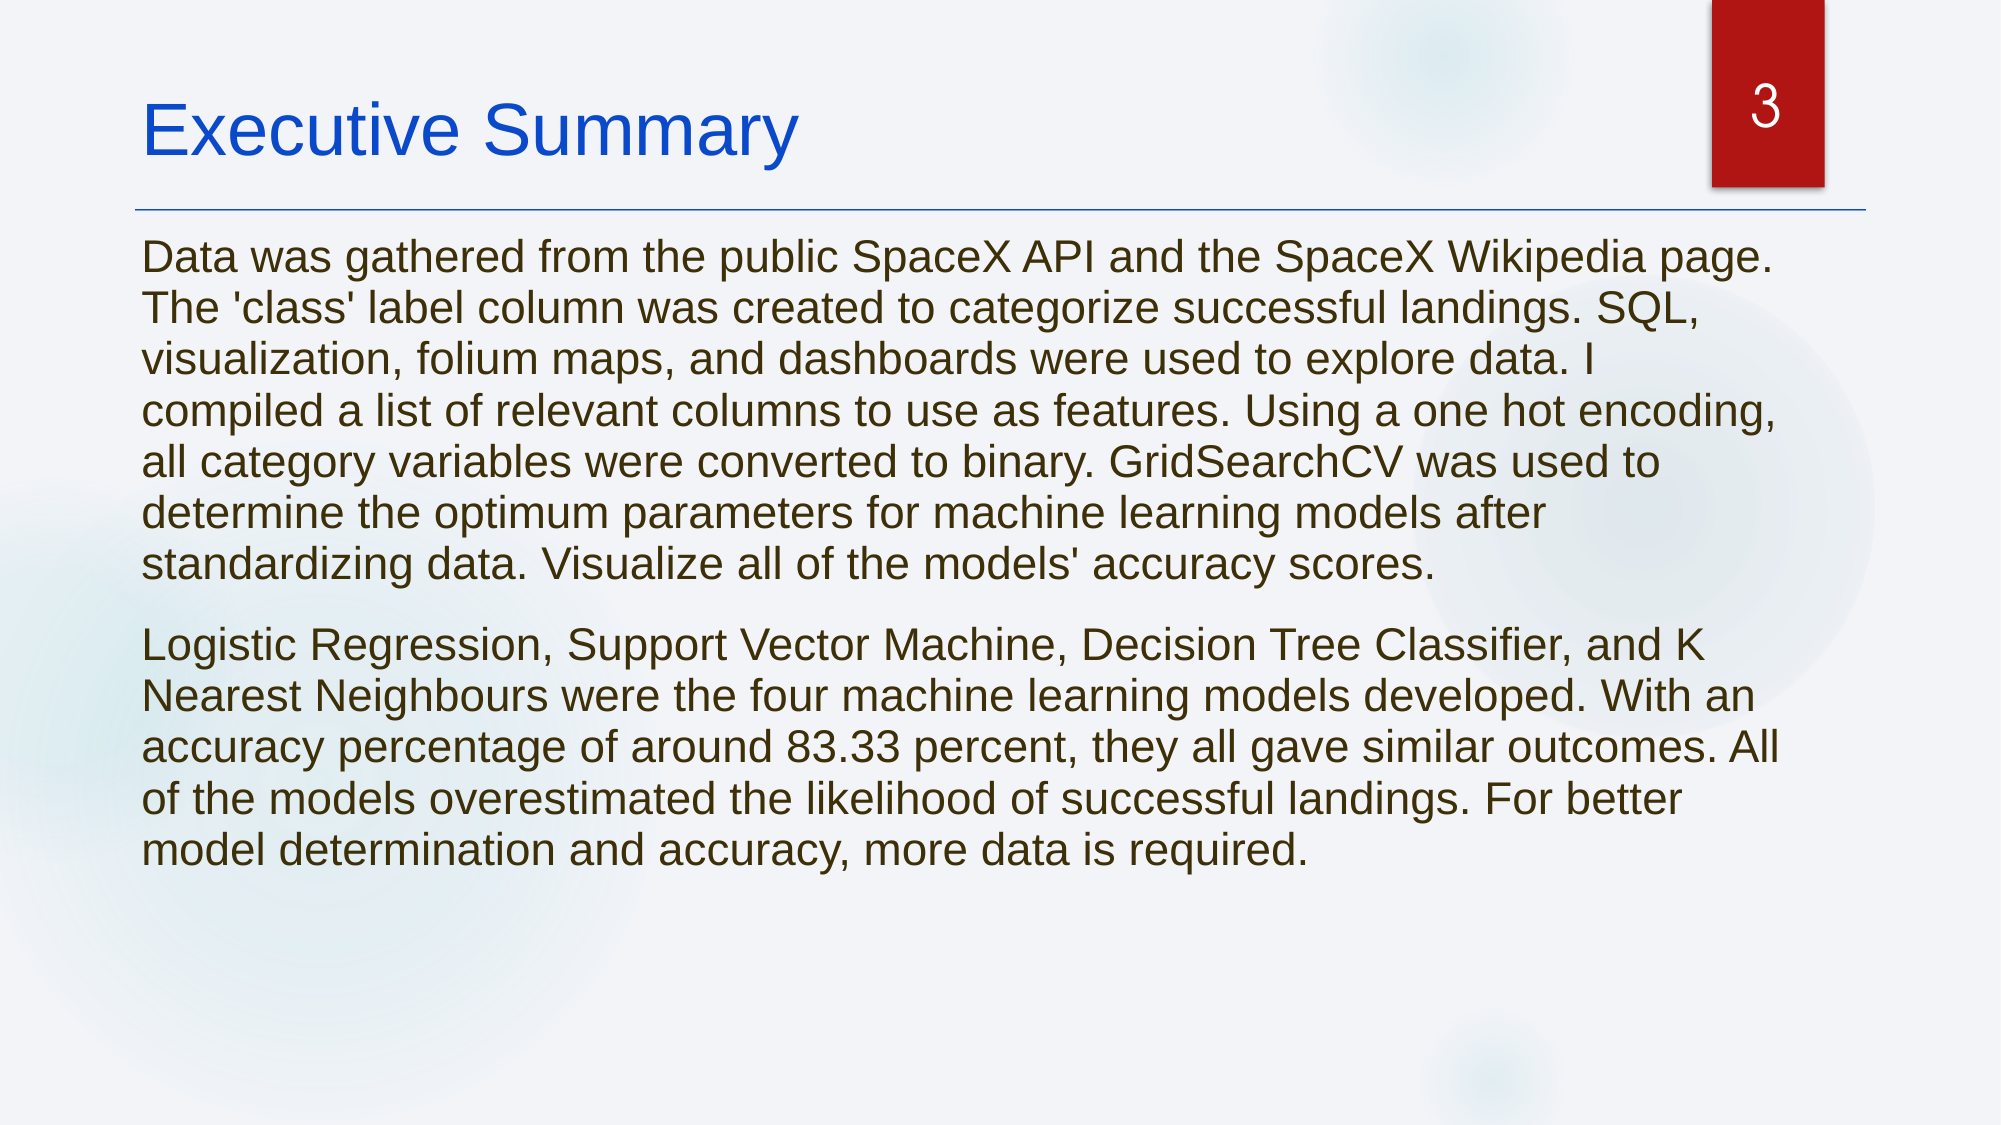

3
Executive Summary
Data was gathered from the public SpaceX API and the SpaceX Wikipedia page. The 'class' label column was created to categorize successful landings. SQL, visualization, folium maps, and dashboards were used to explore data. I compiled a list of relevant columns to use as features. Using a one hot encoding, all category variables were converted to binary. GridSearchCV was used to determine the optimum parameters for machine learning models after standardizing data. Visualize all of the models' accuracy scores.
Logistic Regression, Support Vector Machine, Decision Tree Classifier, and K Nearest Neighbours were the four machine learning models developed. With an accuracy percentage of around 83.33 percent, they all gave similar outcomes. All of the models overestimated the likelihood of successful landings. For better model determination and accuracy, more data is required.